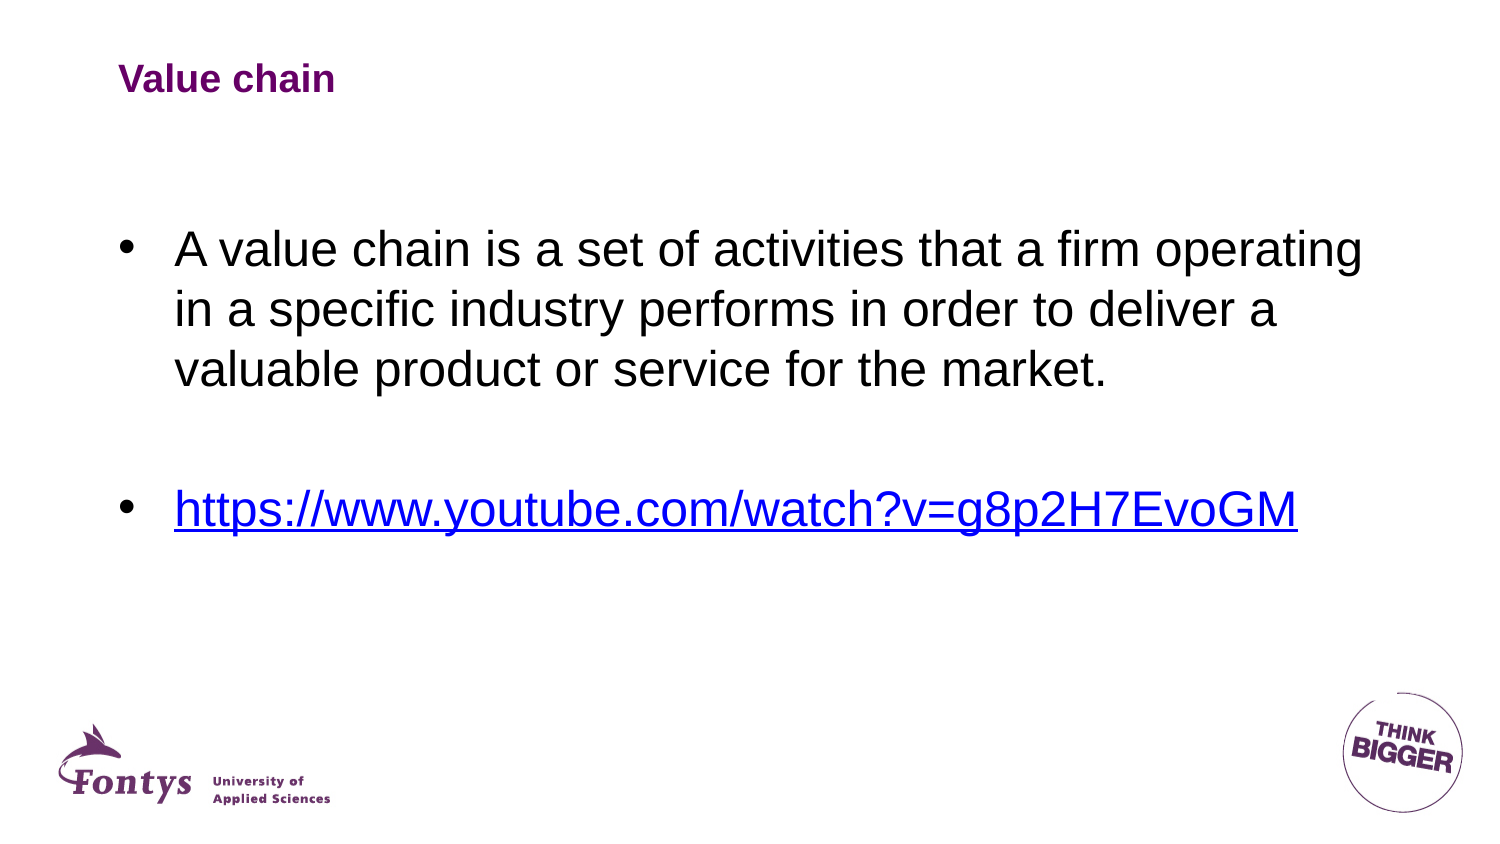

# Value chain
A value chain is a set of activities that a firm operating in a specific industry performs in order to deliver a valuable product or service for the market.

https://www.youtube.com/watch?v=g8p2H7EvoGM